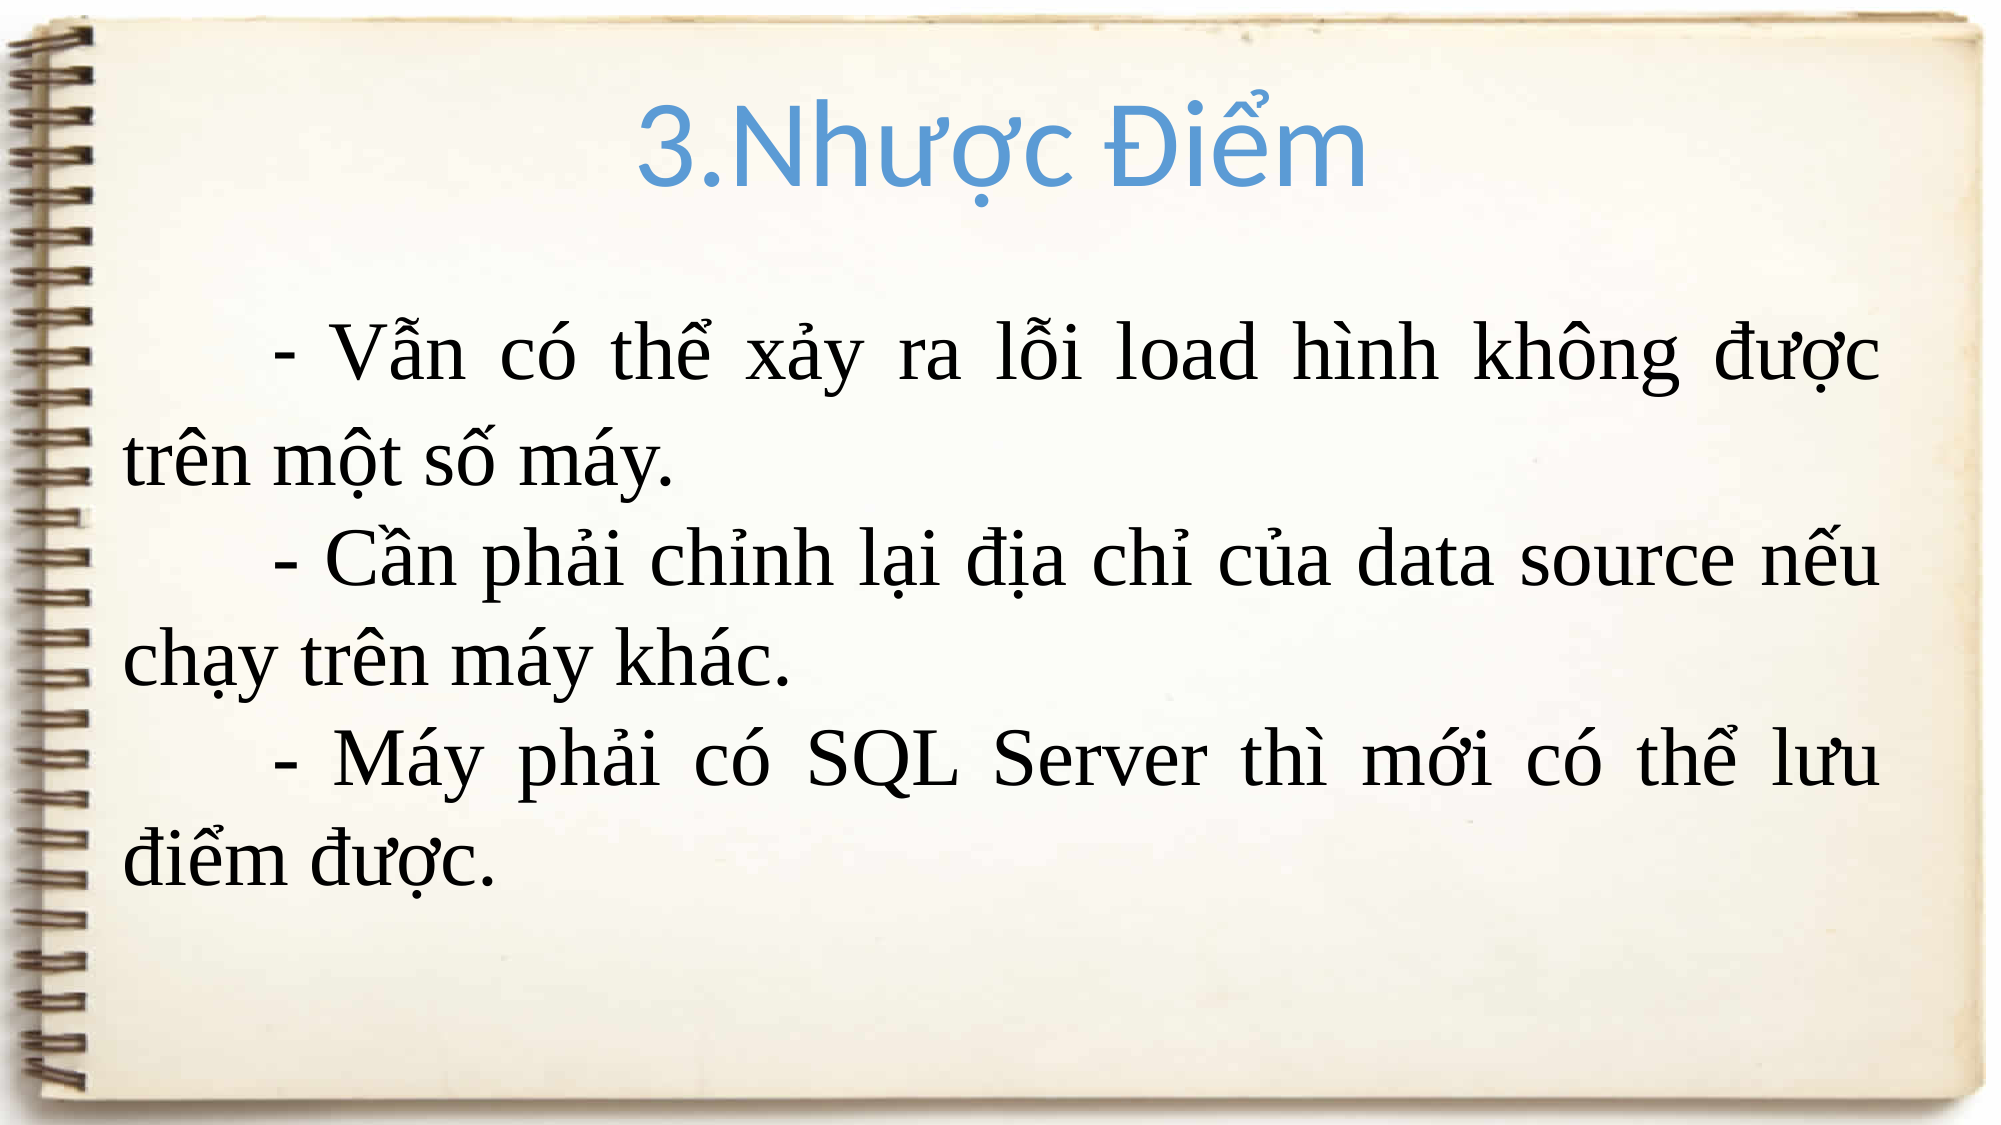

3.Nhược Điểm
	- Vẫn có thể xảy ra lỗi load hình không được trên một số máy.
	- Cần phải chỉnh lại địa chỉ của data source nếu chạy trên máy khác.
	- Máy phải có SQL Server thì mới có thể lưu điểm được.